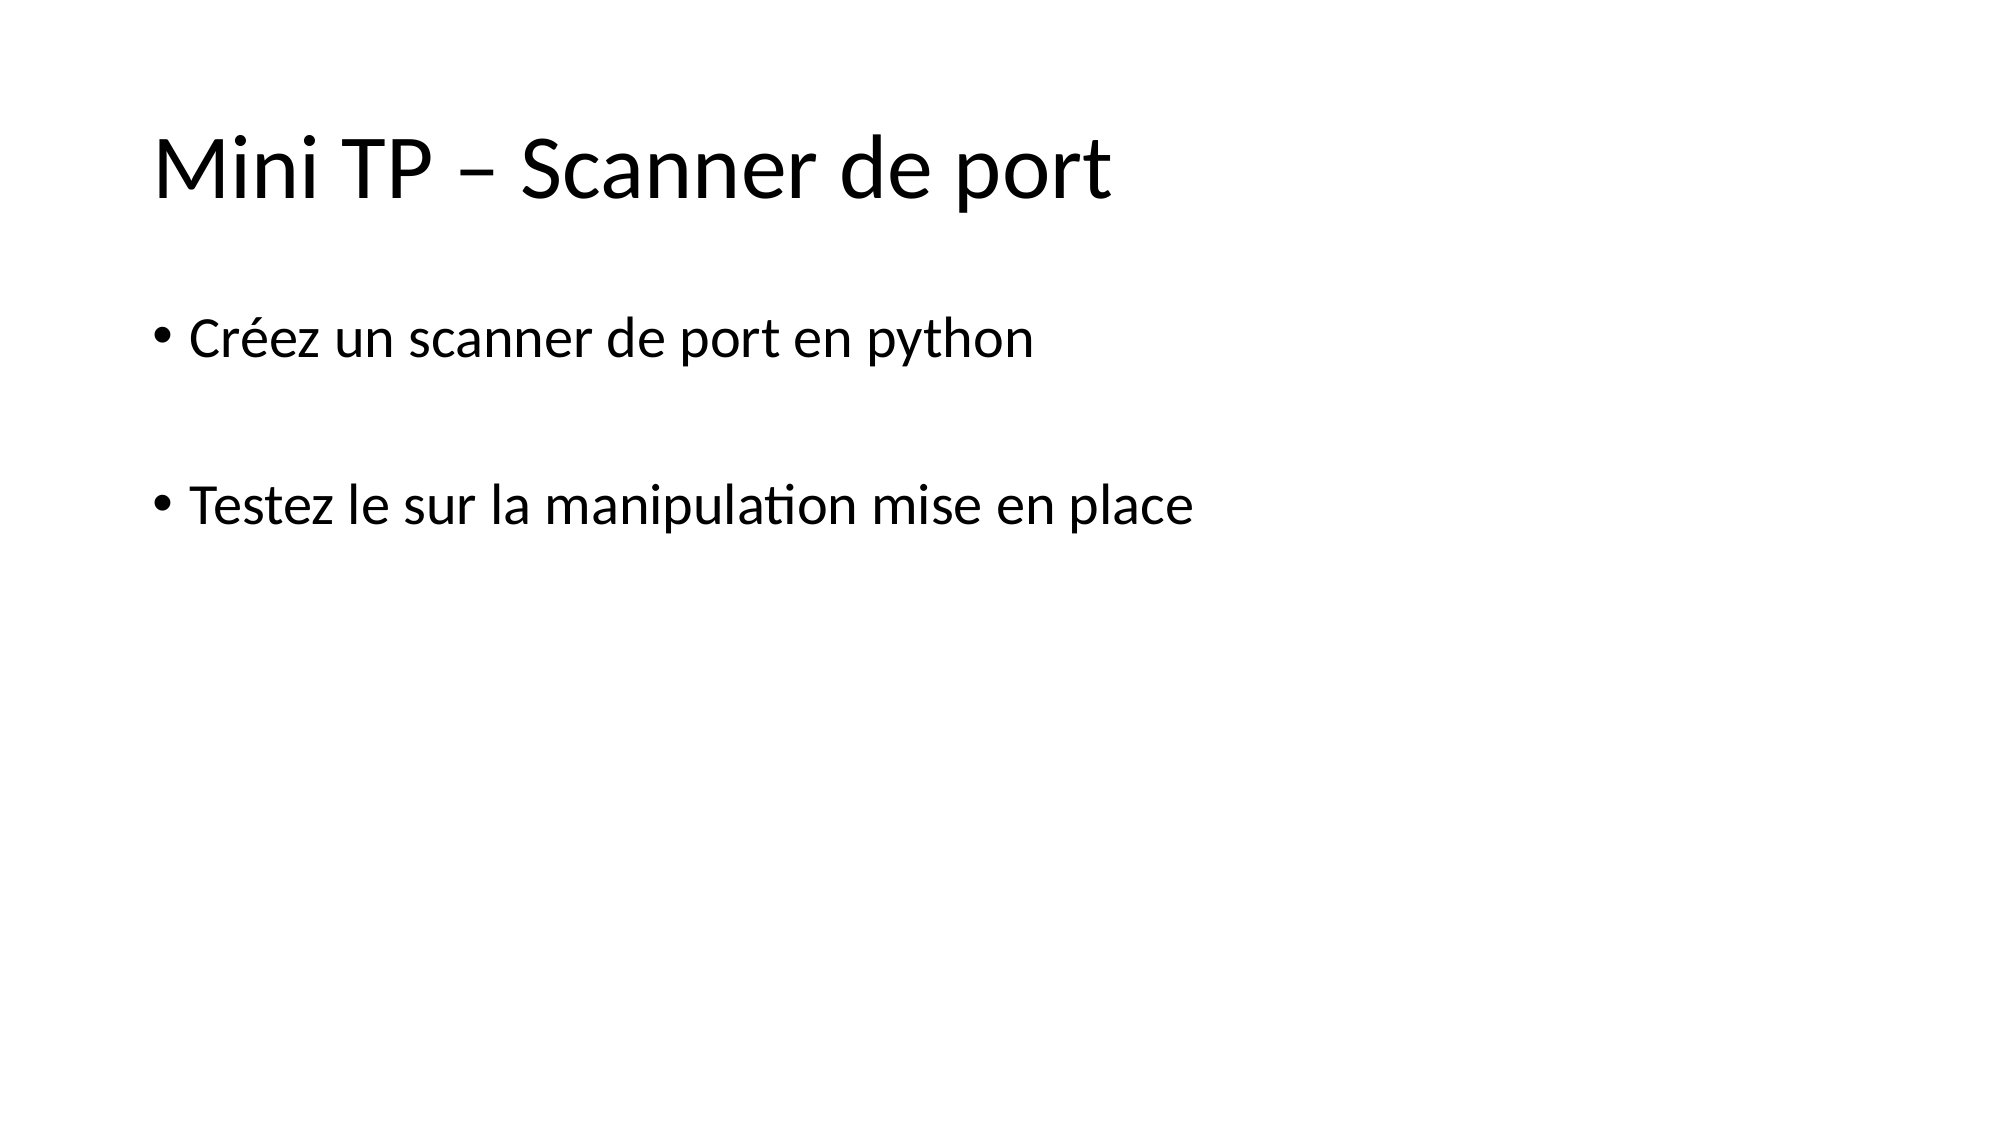

# Mini TP – Scanner de port
Créez un scanner de port en python

Testez le sur la manipulation mise en place